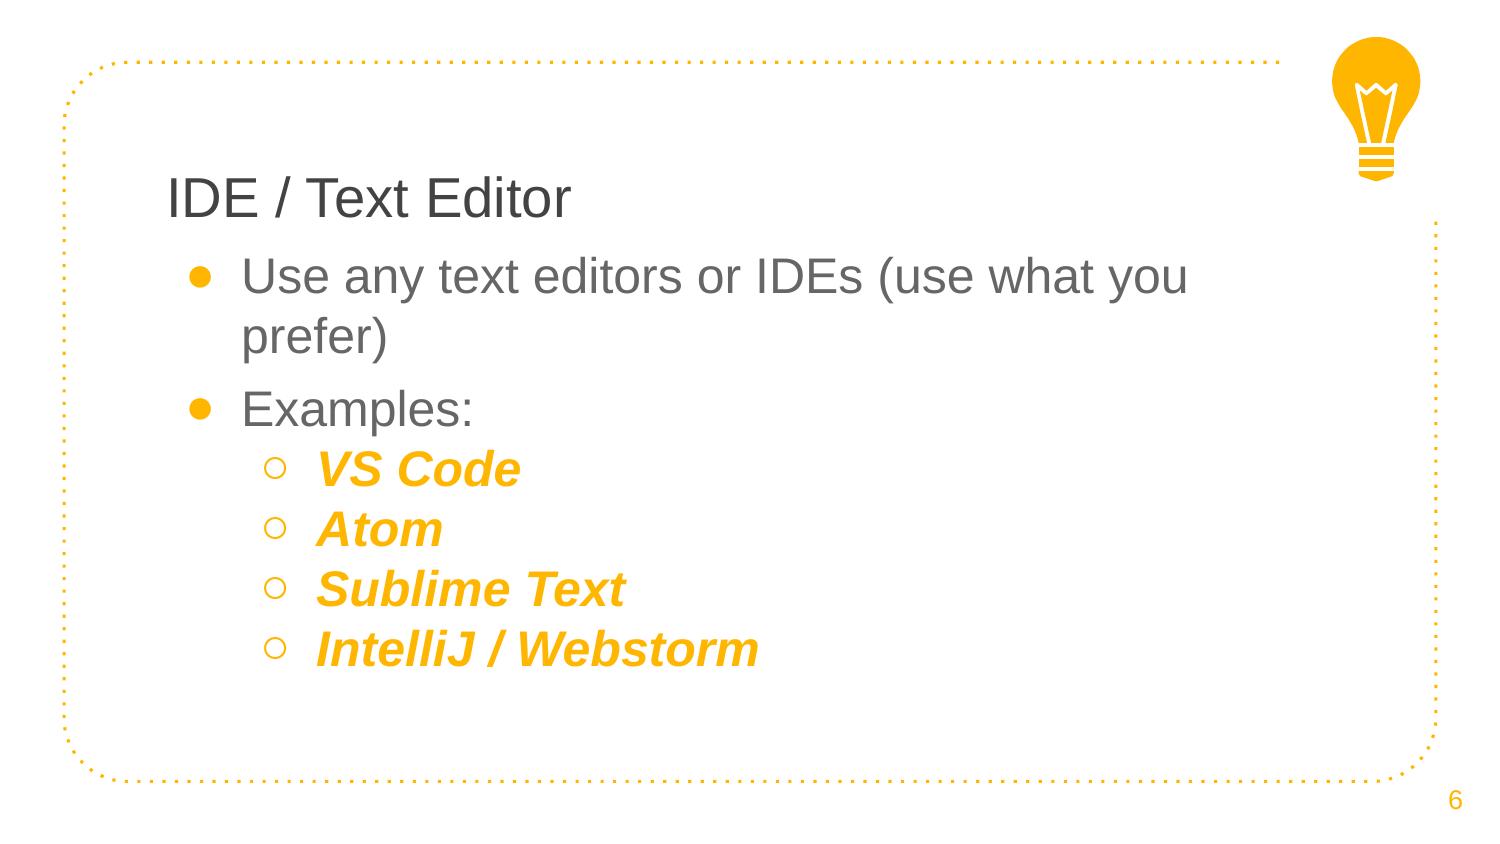

# IDE / Text Editor
Use any text editors or IDEs (use what you prefer)
Examples:
VS Code
Atom
Sublime Text
IntelliJ / Webstorm
6